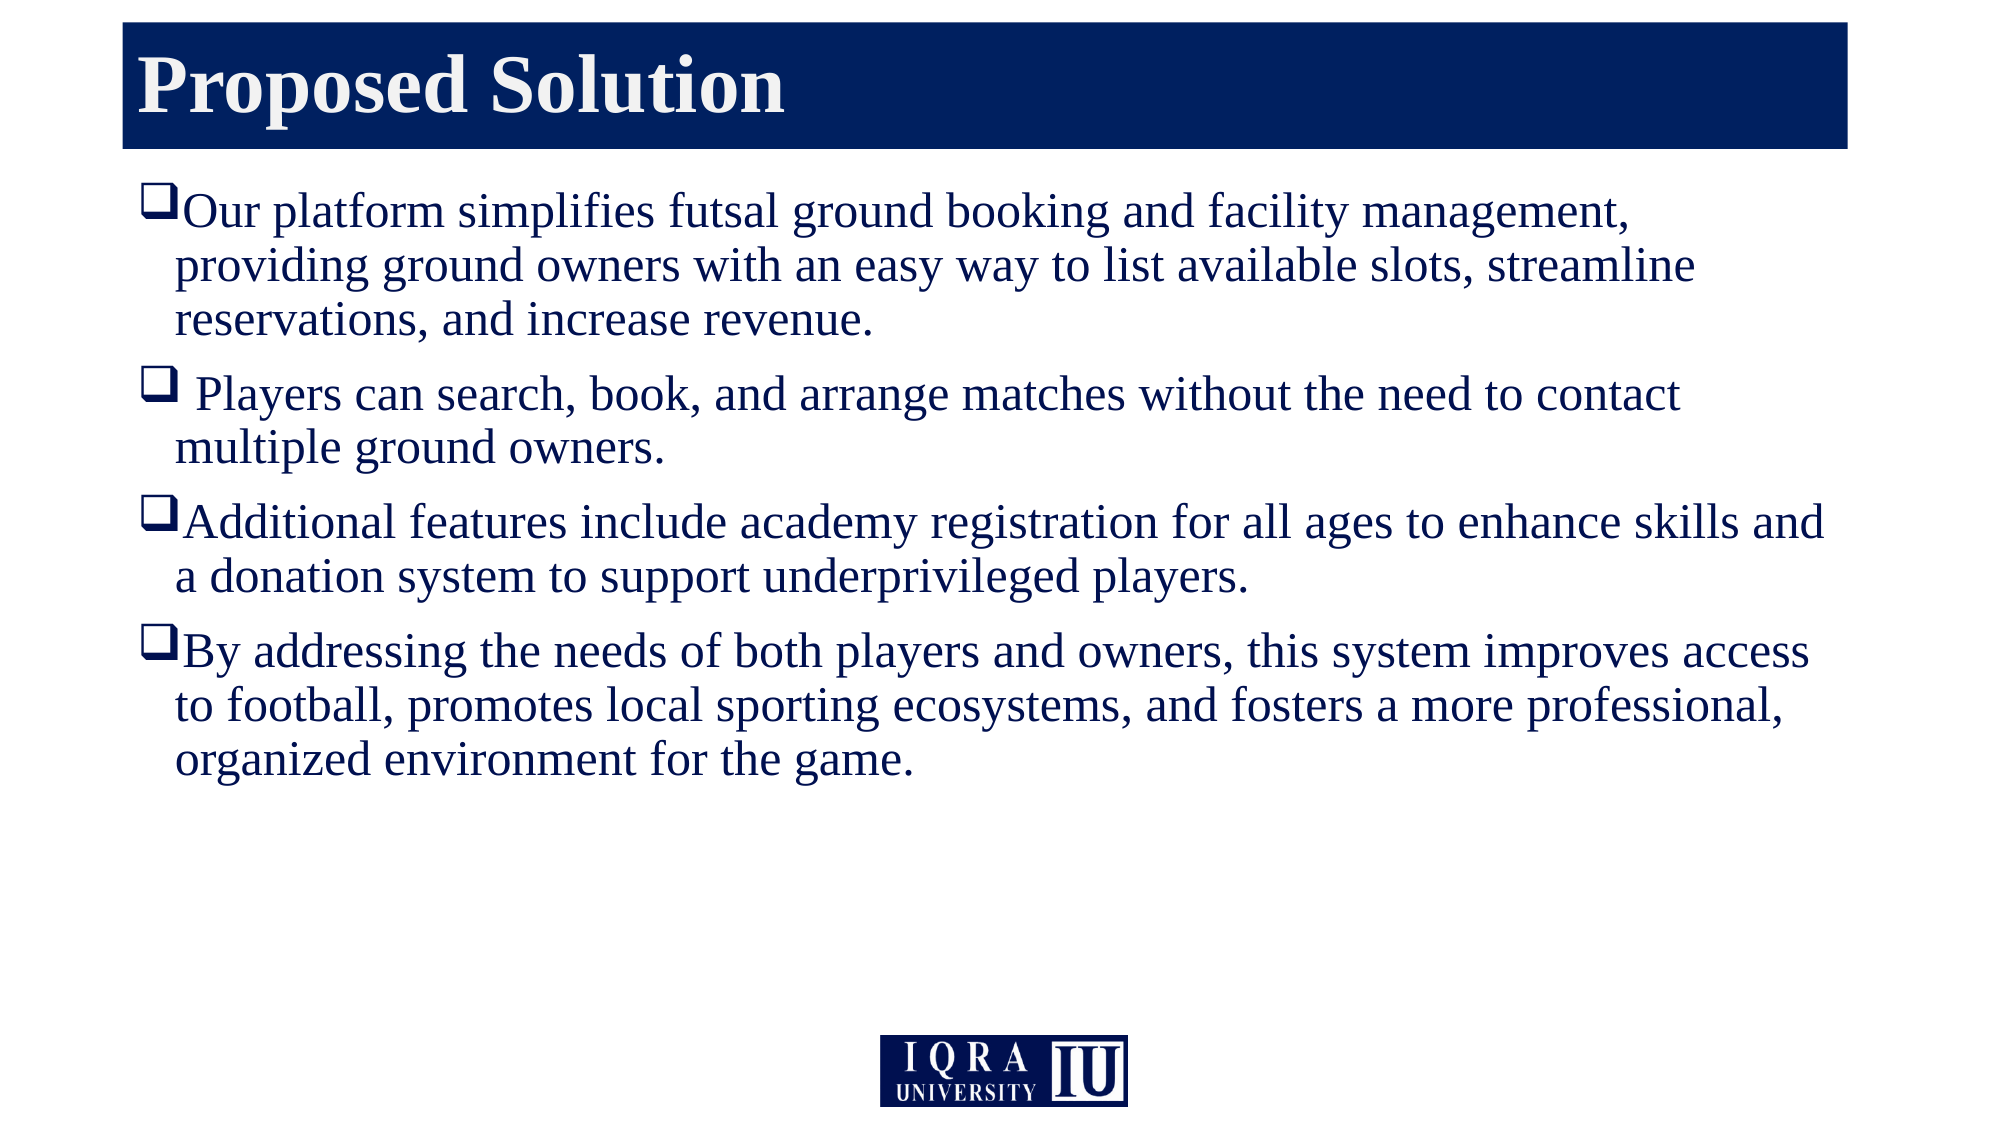

# Proposed Solution
Our platform simplifies futsal ground booking and facility management, providing ground owners with an easy way to list available slots, streamline reservations, and increase revenue.
 Players can search, book, and arrange matches without the need to contact multiple ground owners.
Additional features include academy registration for all ages to enhance skills and a donation system to support underprivileged players.
By addressing the needs of both players and owners, this system improves access to football, promotes local sporting ecosystems, and fosters a more professional, organized environment for the game.

5